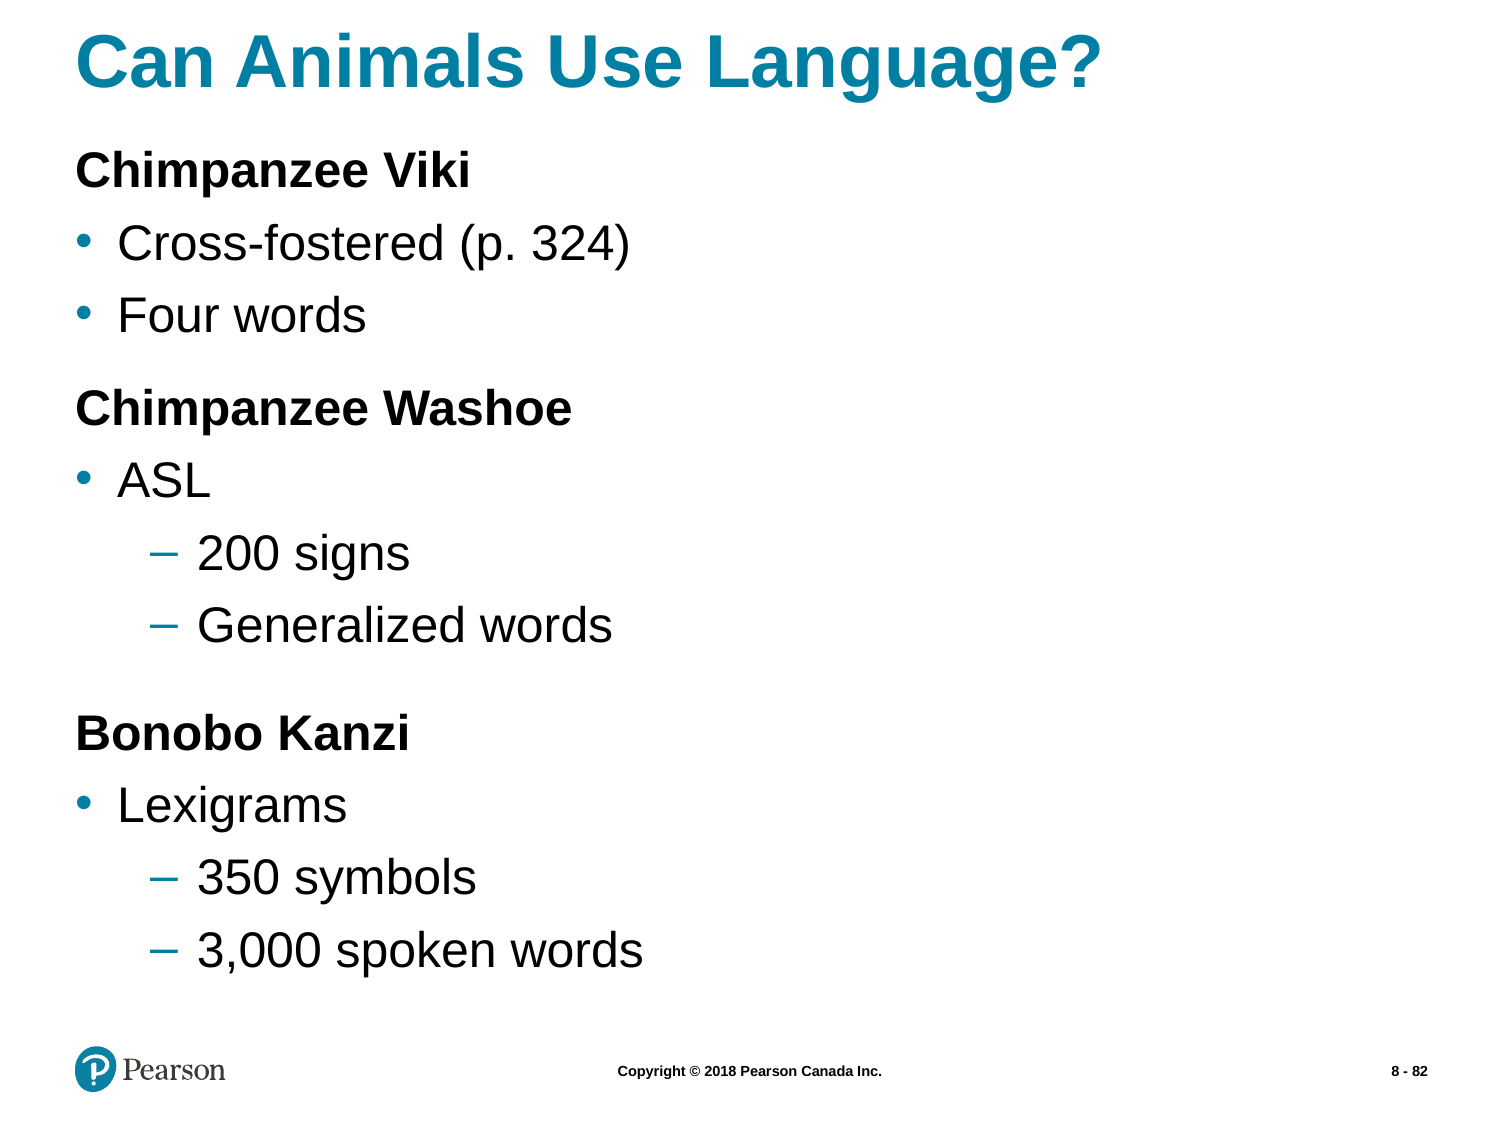

# Can Animals Use Language?
Chimpanzee Viki
Cross-fostered (p. 324)
Four words
Chimpanzee Washoe
ASL
200 signs
Generalized words
Bonobo Kanzi
Lexigrams
350 symbols
3,000 spoken words